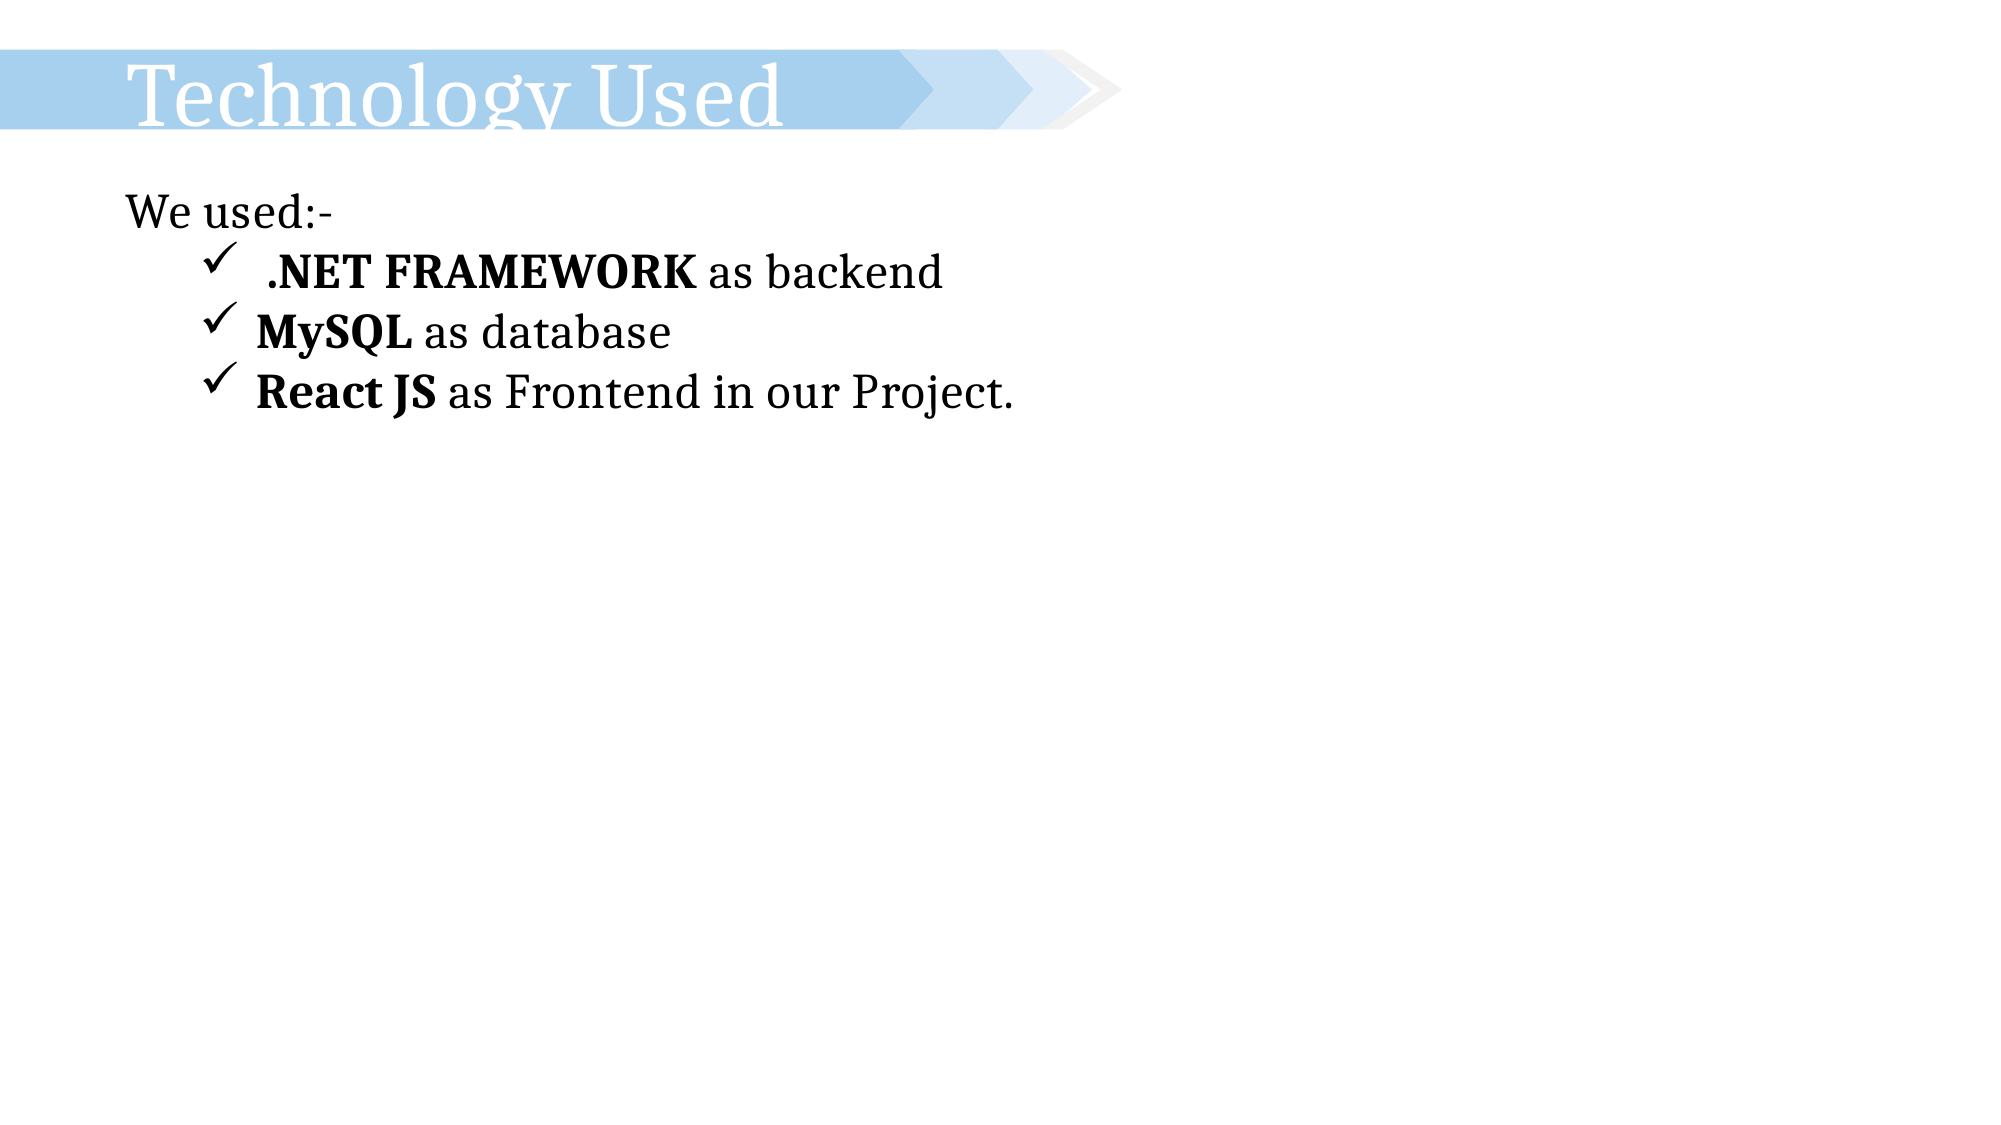

Technology Used

We used:-
 .NET FRAMEWORK as backend
MySQL as database
React JS as Frontend in our Project.